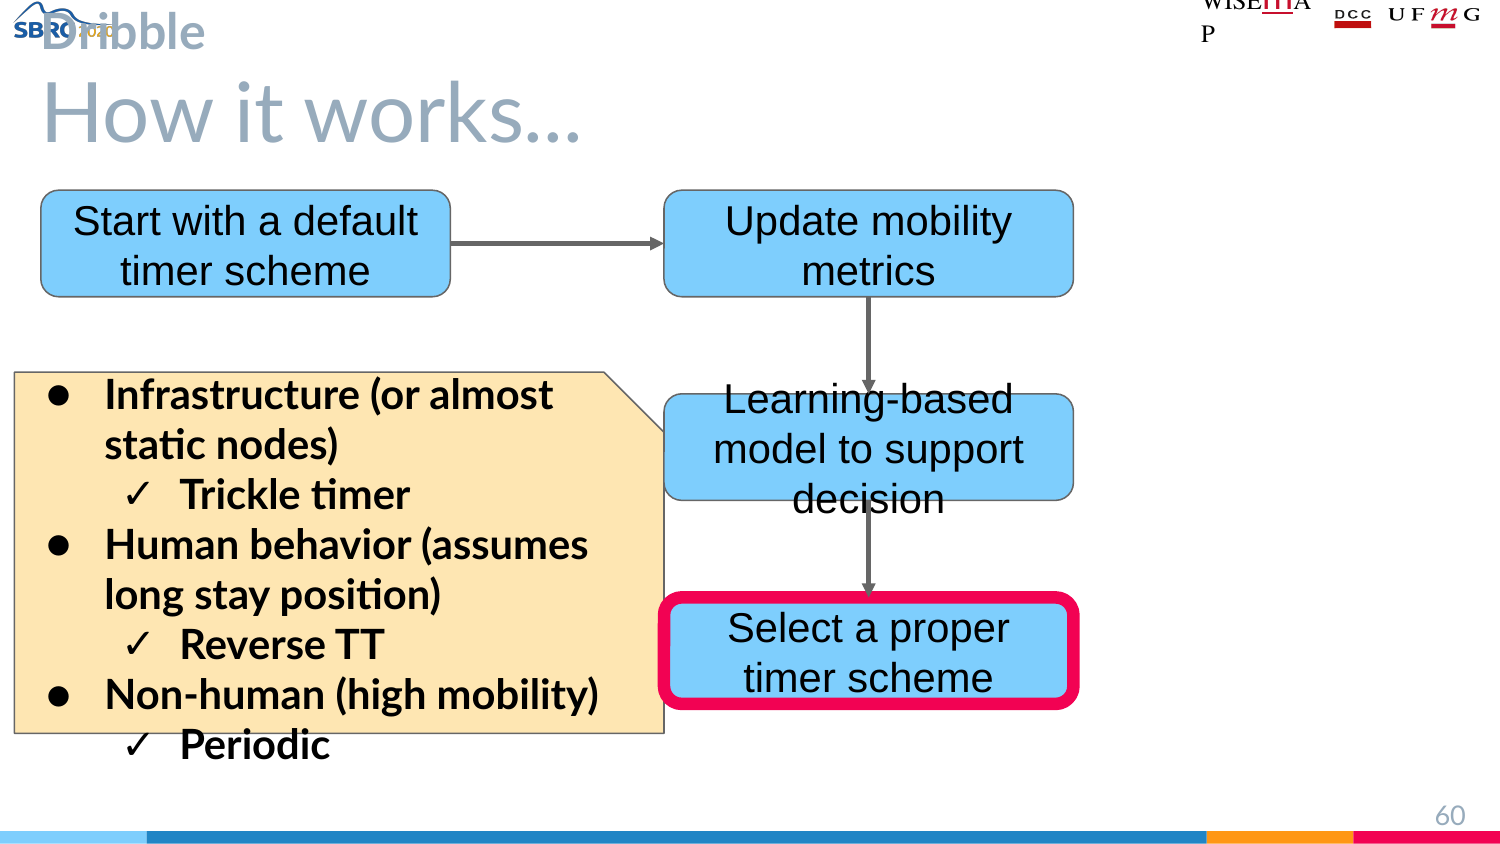

# Dribble
How it works...
Start with a default timer scheme
Update mobility metrics
Infrastructure (or almost static nodes)
Trickle timer
Human behavior (assumes long stay position)
Reverse TT
Non-human (high mobility)
Periodic
Learning-based model to support decision
Select a proper timer scheme
60